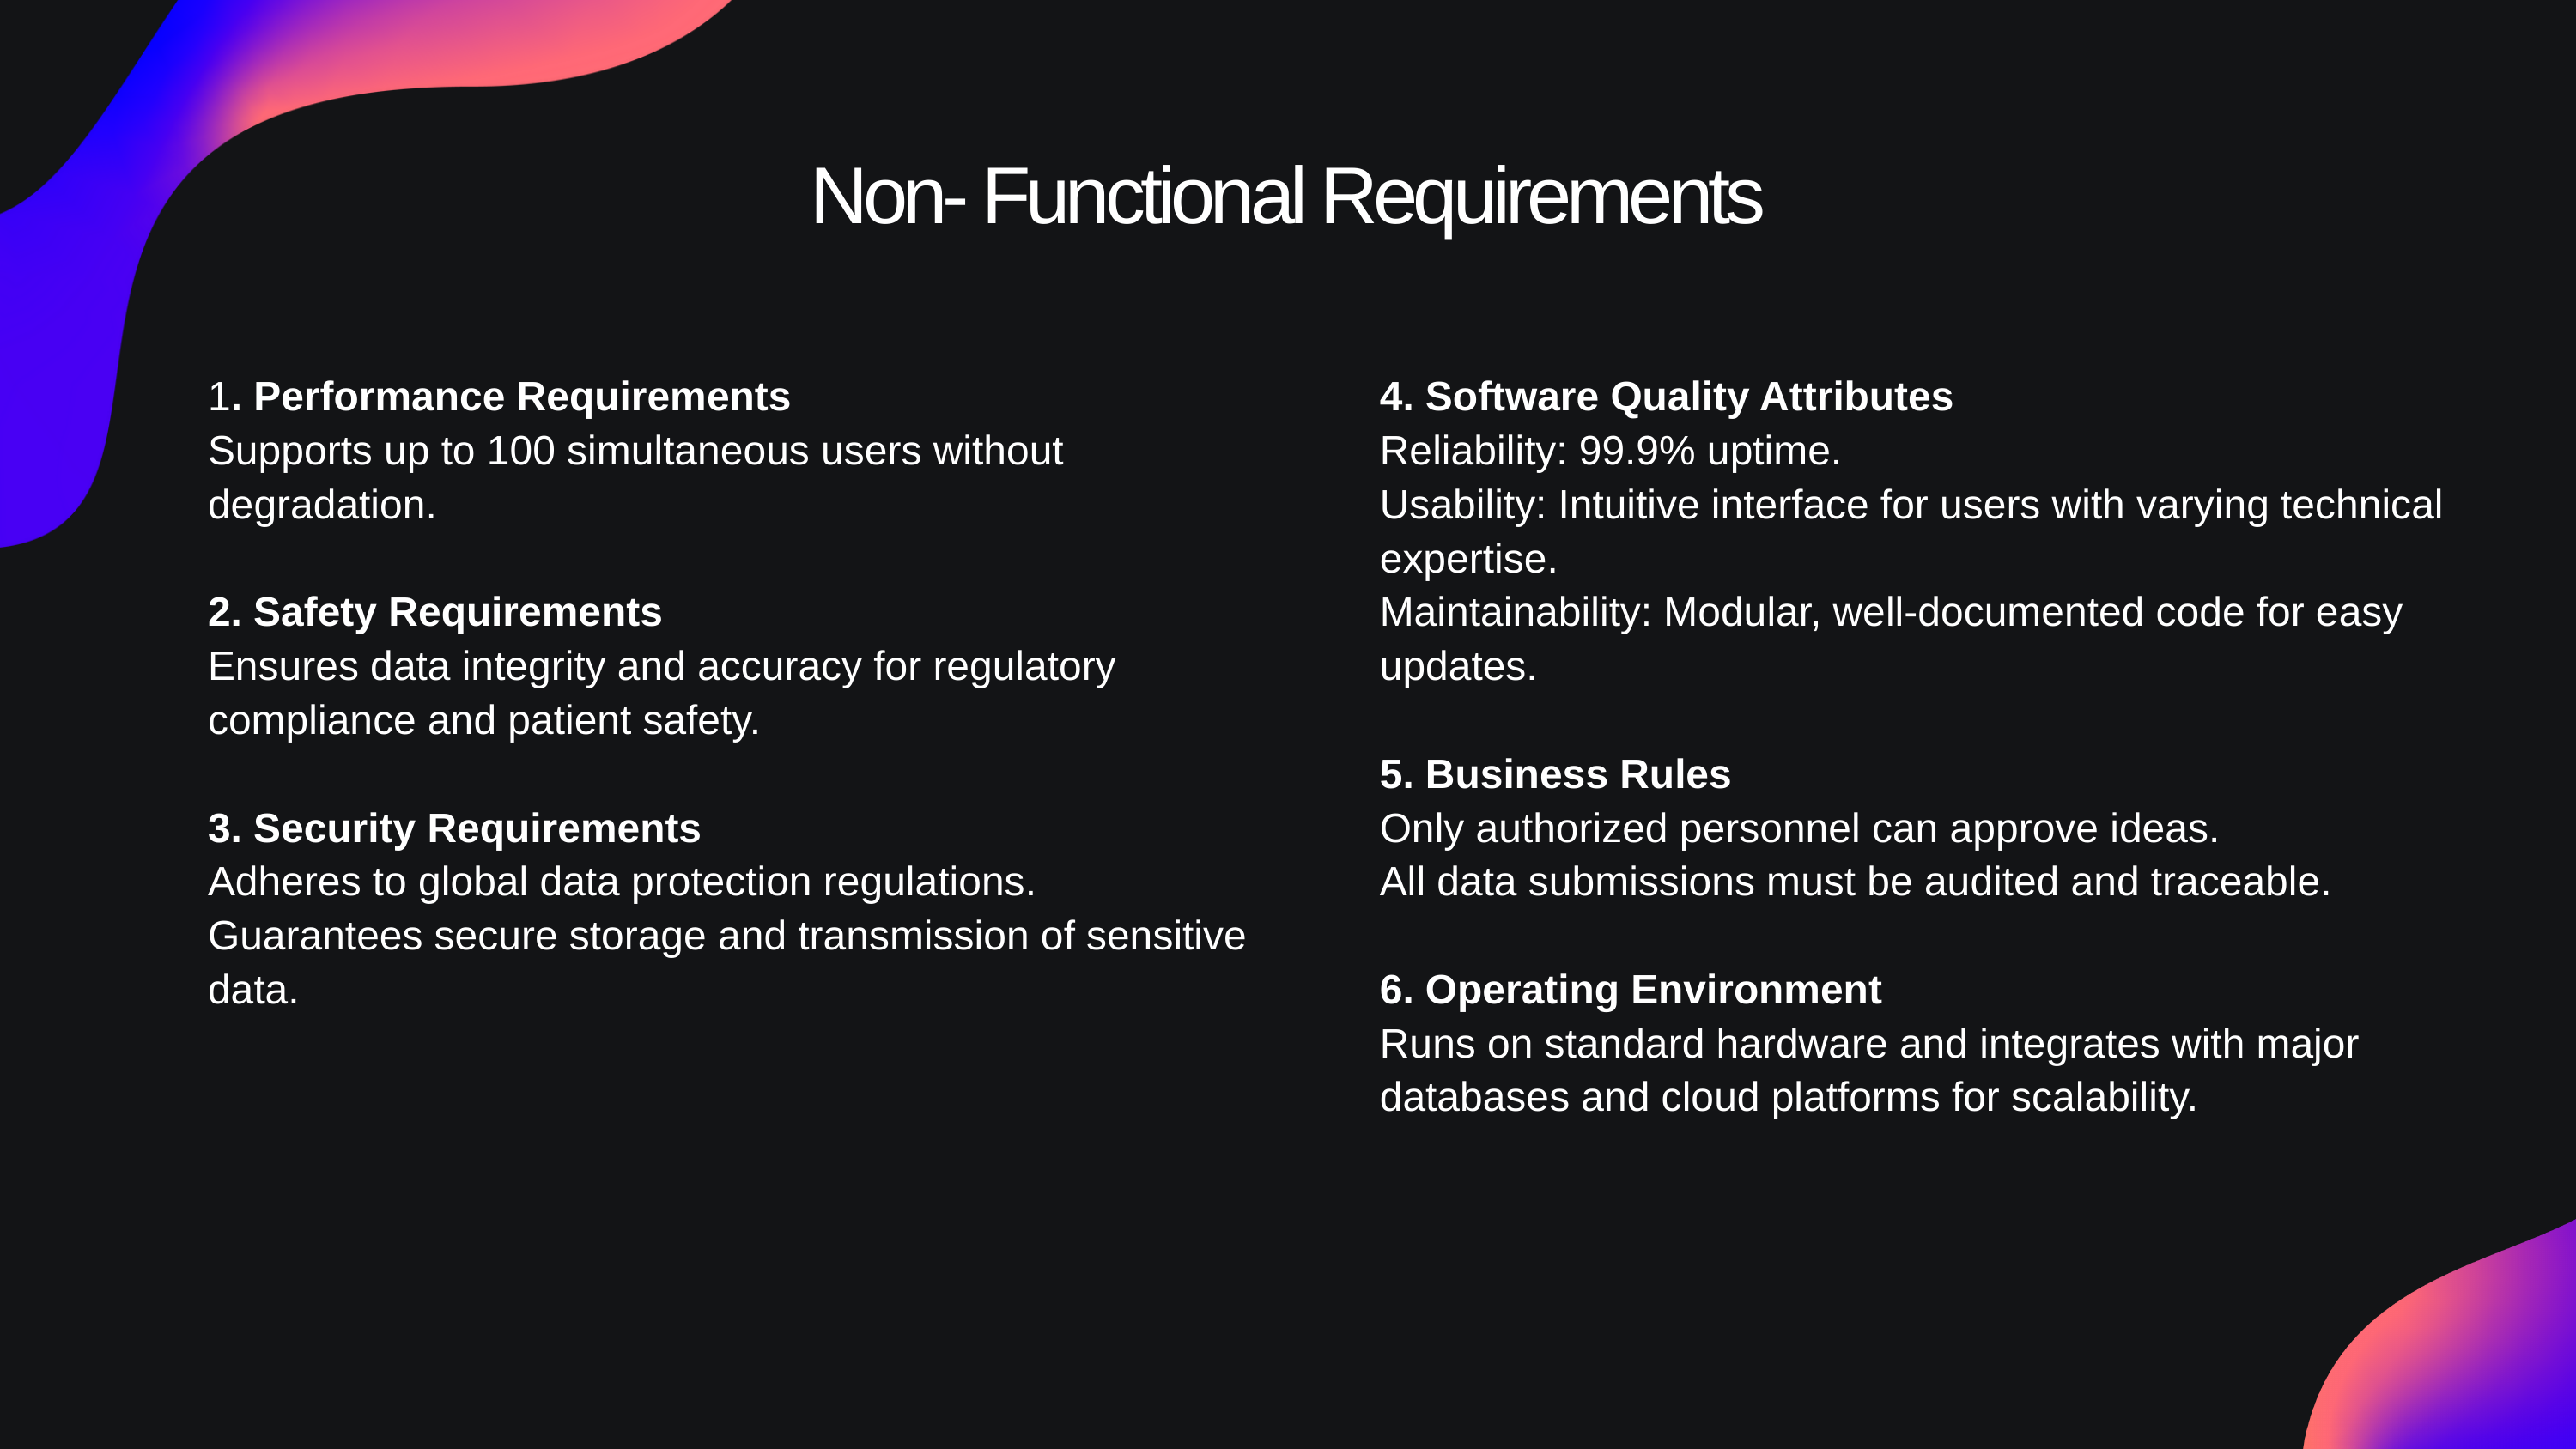

Non- Functional Requirements
1.⁠ ⁠Performance Requirements
Supports up to 100 simultaneous users without degradation.

2.⁠ ⁠Safety Requirements
Ensures data integrity and accuracy for regulatory compliance and patient safety.

3.⁠ ⁠Security Requirements
Adheres to global data protection regulations.
Guarantees secure storage and transmission of sensitive data.

4.⁠ ⁠Software Quality Attributes
Reliability: 99.9% uptime.
Usability: Intuitive interface for users with varying technical expertise.
Maintainability: Modular, well-documented code for easy updates.

5.⁠ ⁠Business Rules
Only authorized personnel can approve ideas.
All data submissions must be audited and traceable.

6.⁠ ⁠Operating Environment
Runs on standard hardware and integrates with major databases and cloud platforms for scalability.